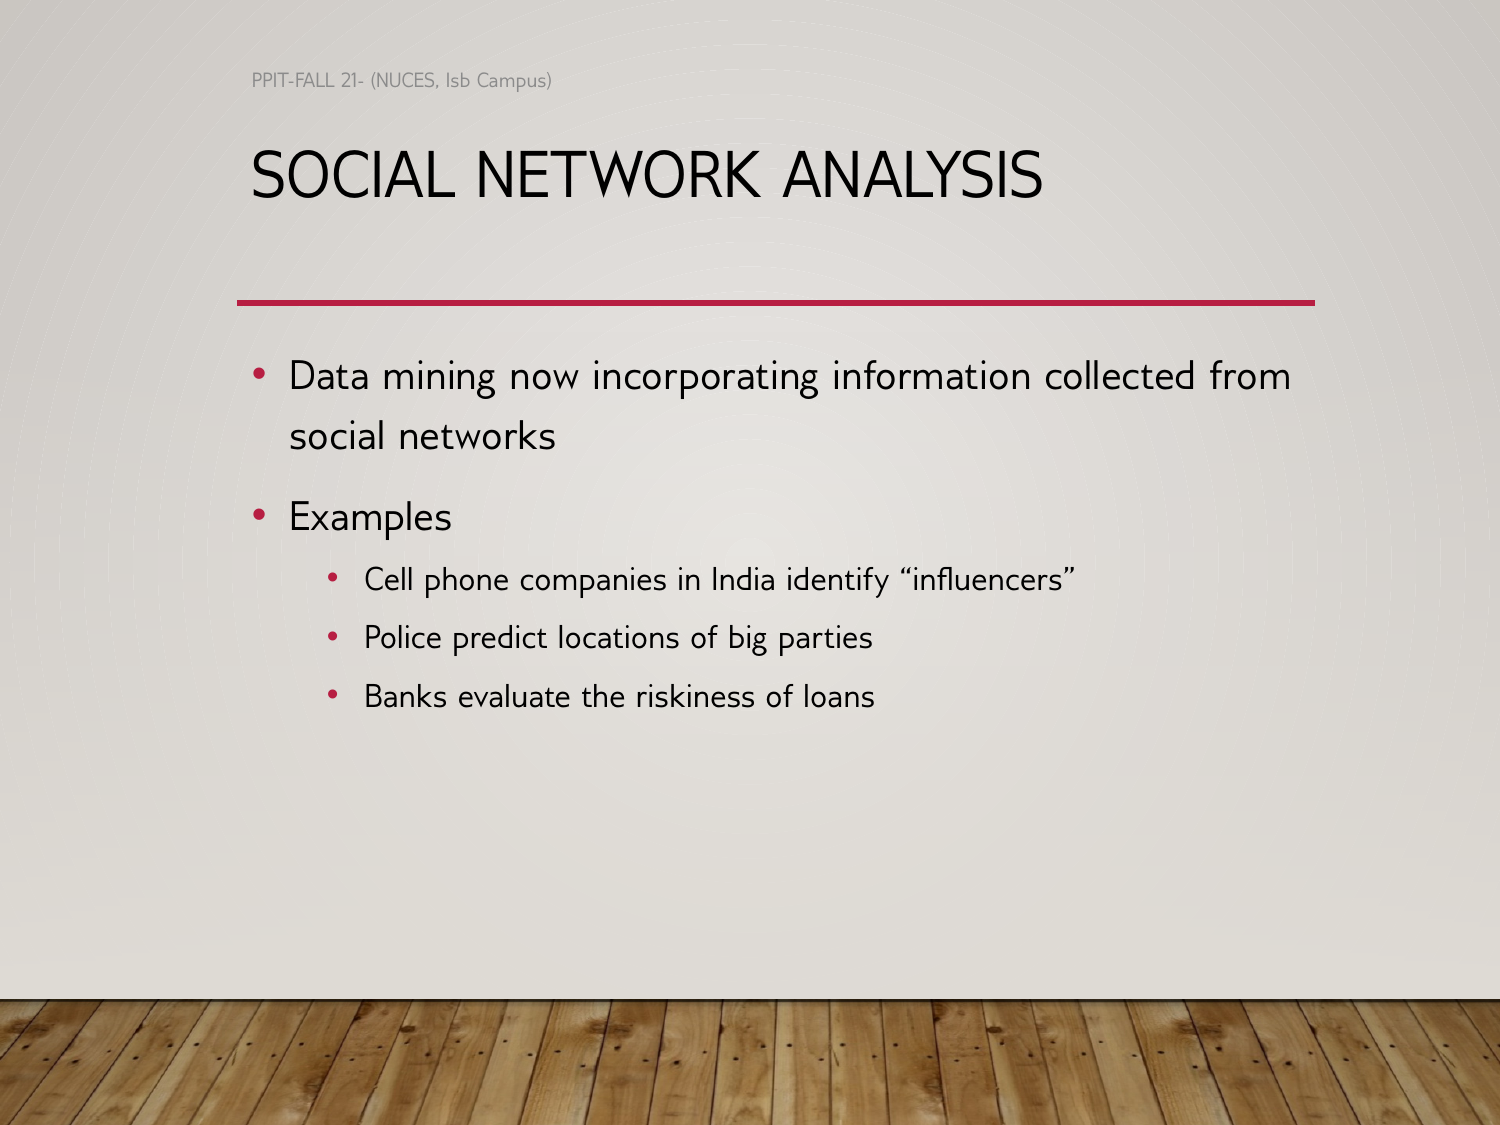

PPIT-FALL 21- (NUCES, Isb Campus)
# Social Network Analysis
Data mining now incorporating information collected from social networks
Examples
Cell phone companies in India identify “influencers”
Police predict locations of big parties
Banks evaluate the riskiness of loans